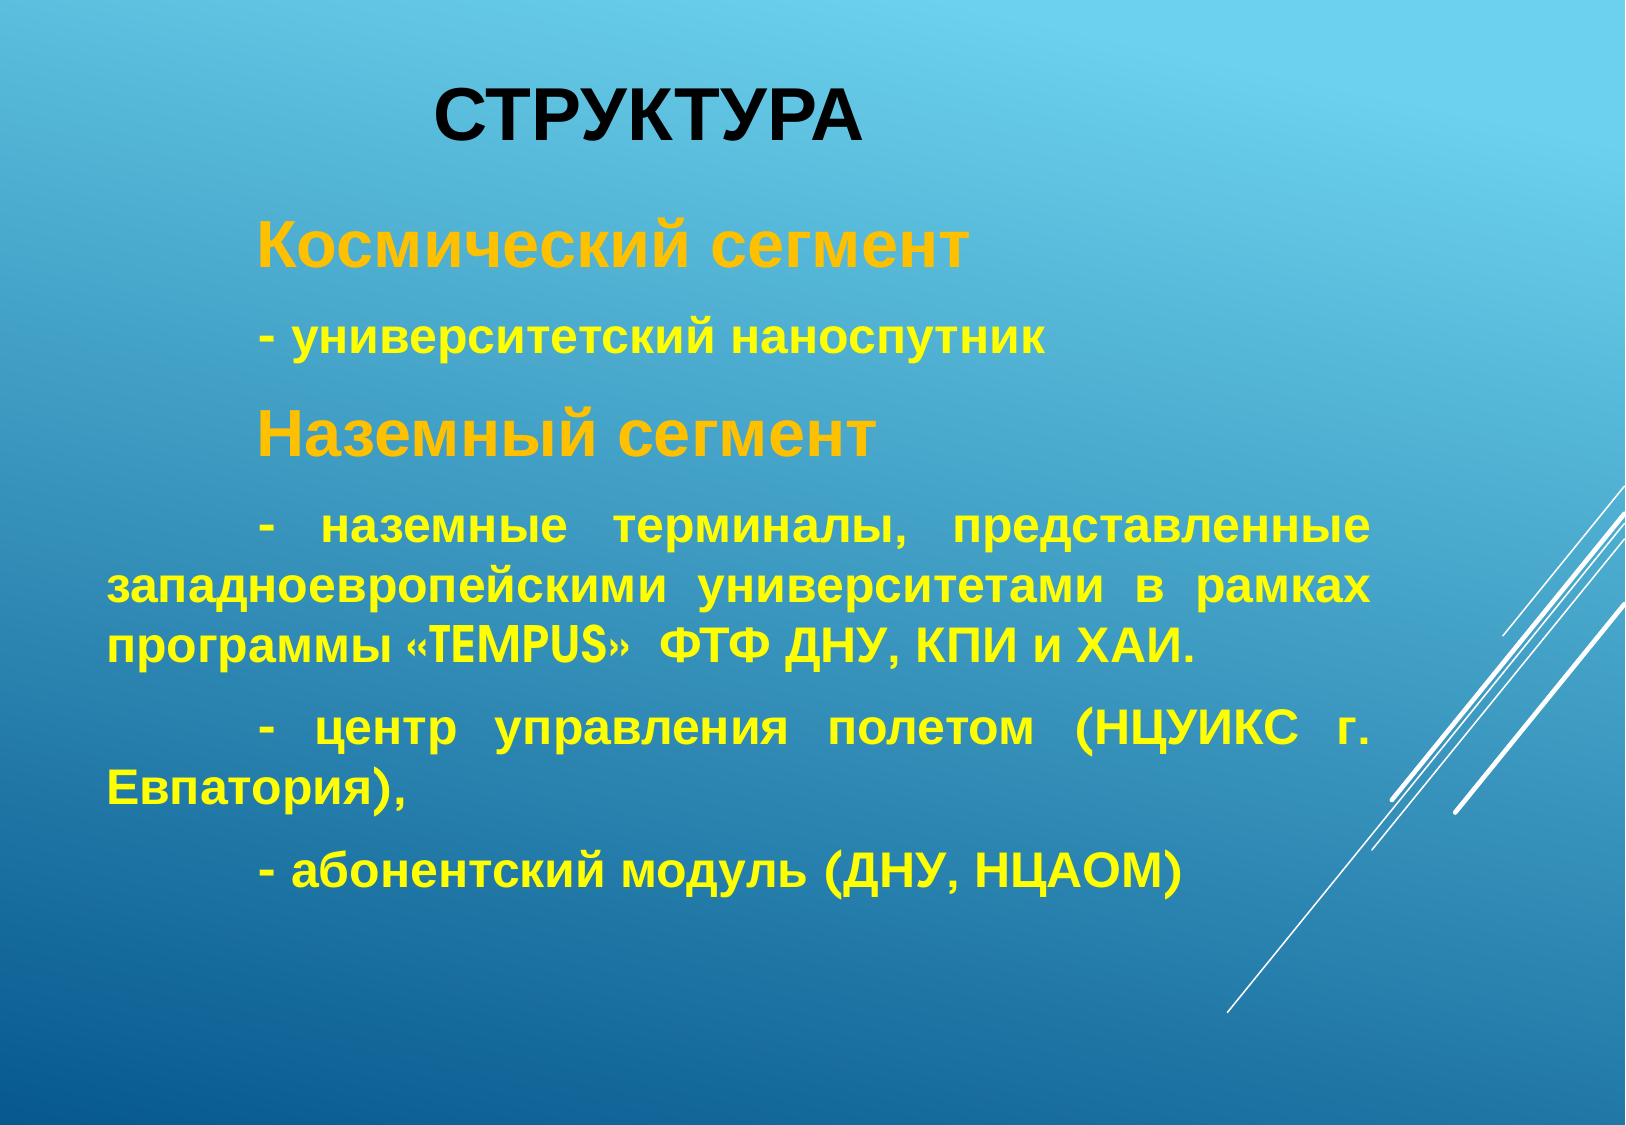

# Структура
	Космический сегмент
	- университетский наноспутник
	Наземный сегмент
	- наземные терминалы, представленные западноевропейскими университетами в рамках программы «TEMPUS»  ФТФ ДНУ, КПИ и ХАИ.
	- центр управления полетом (НЦУИКС г. Евпатория),
	- абонентский модуль (ДНУ, НЦАОМ)